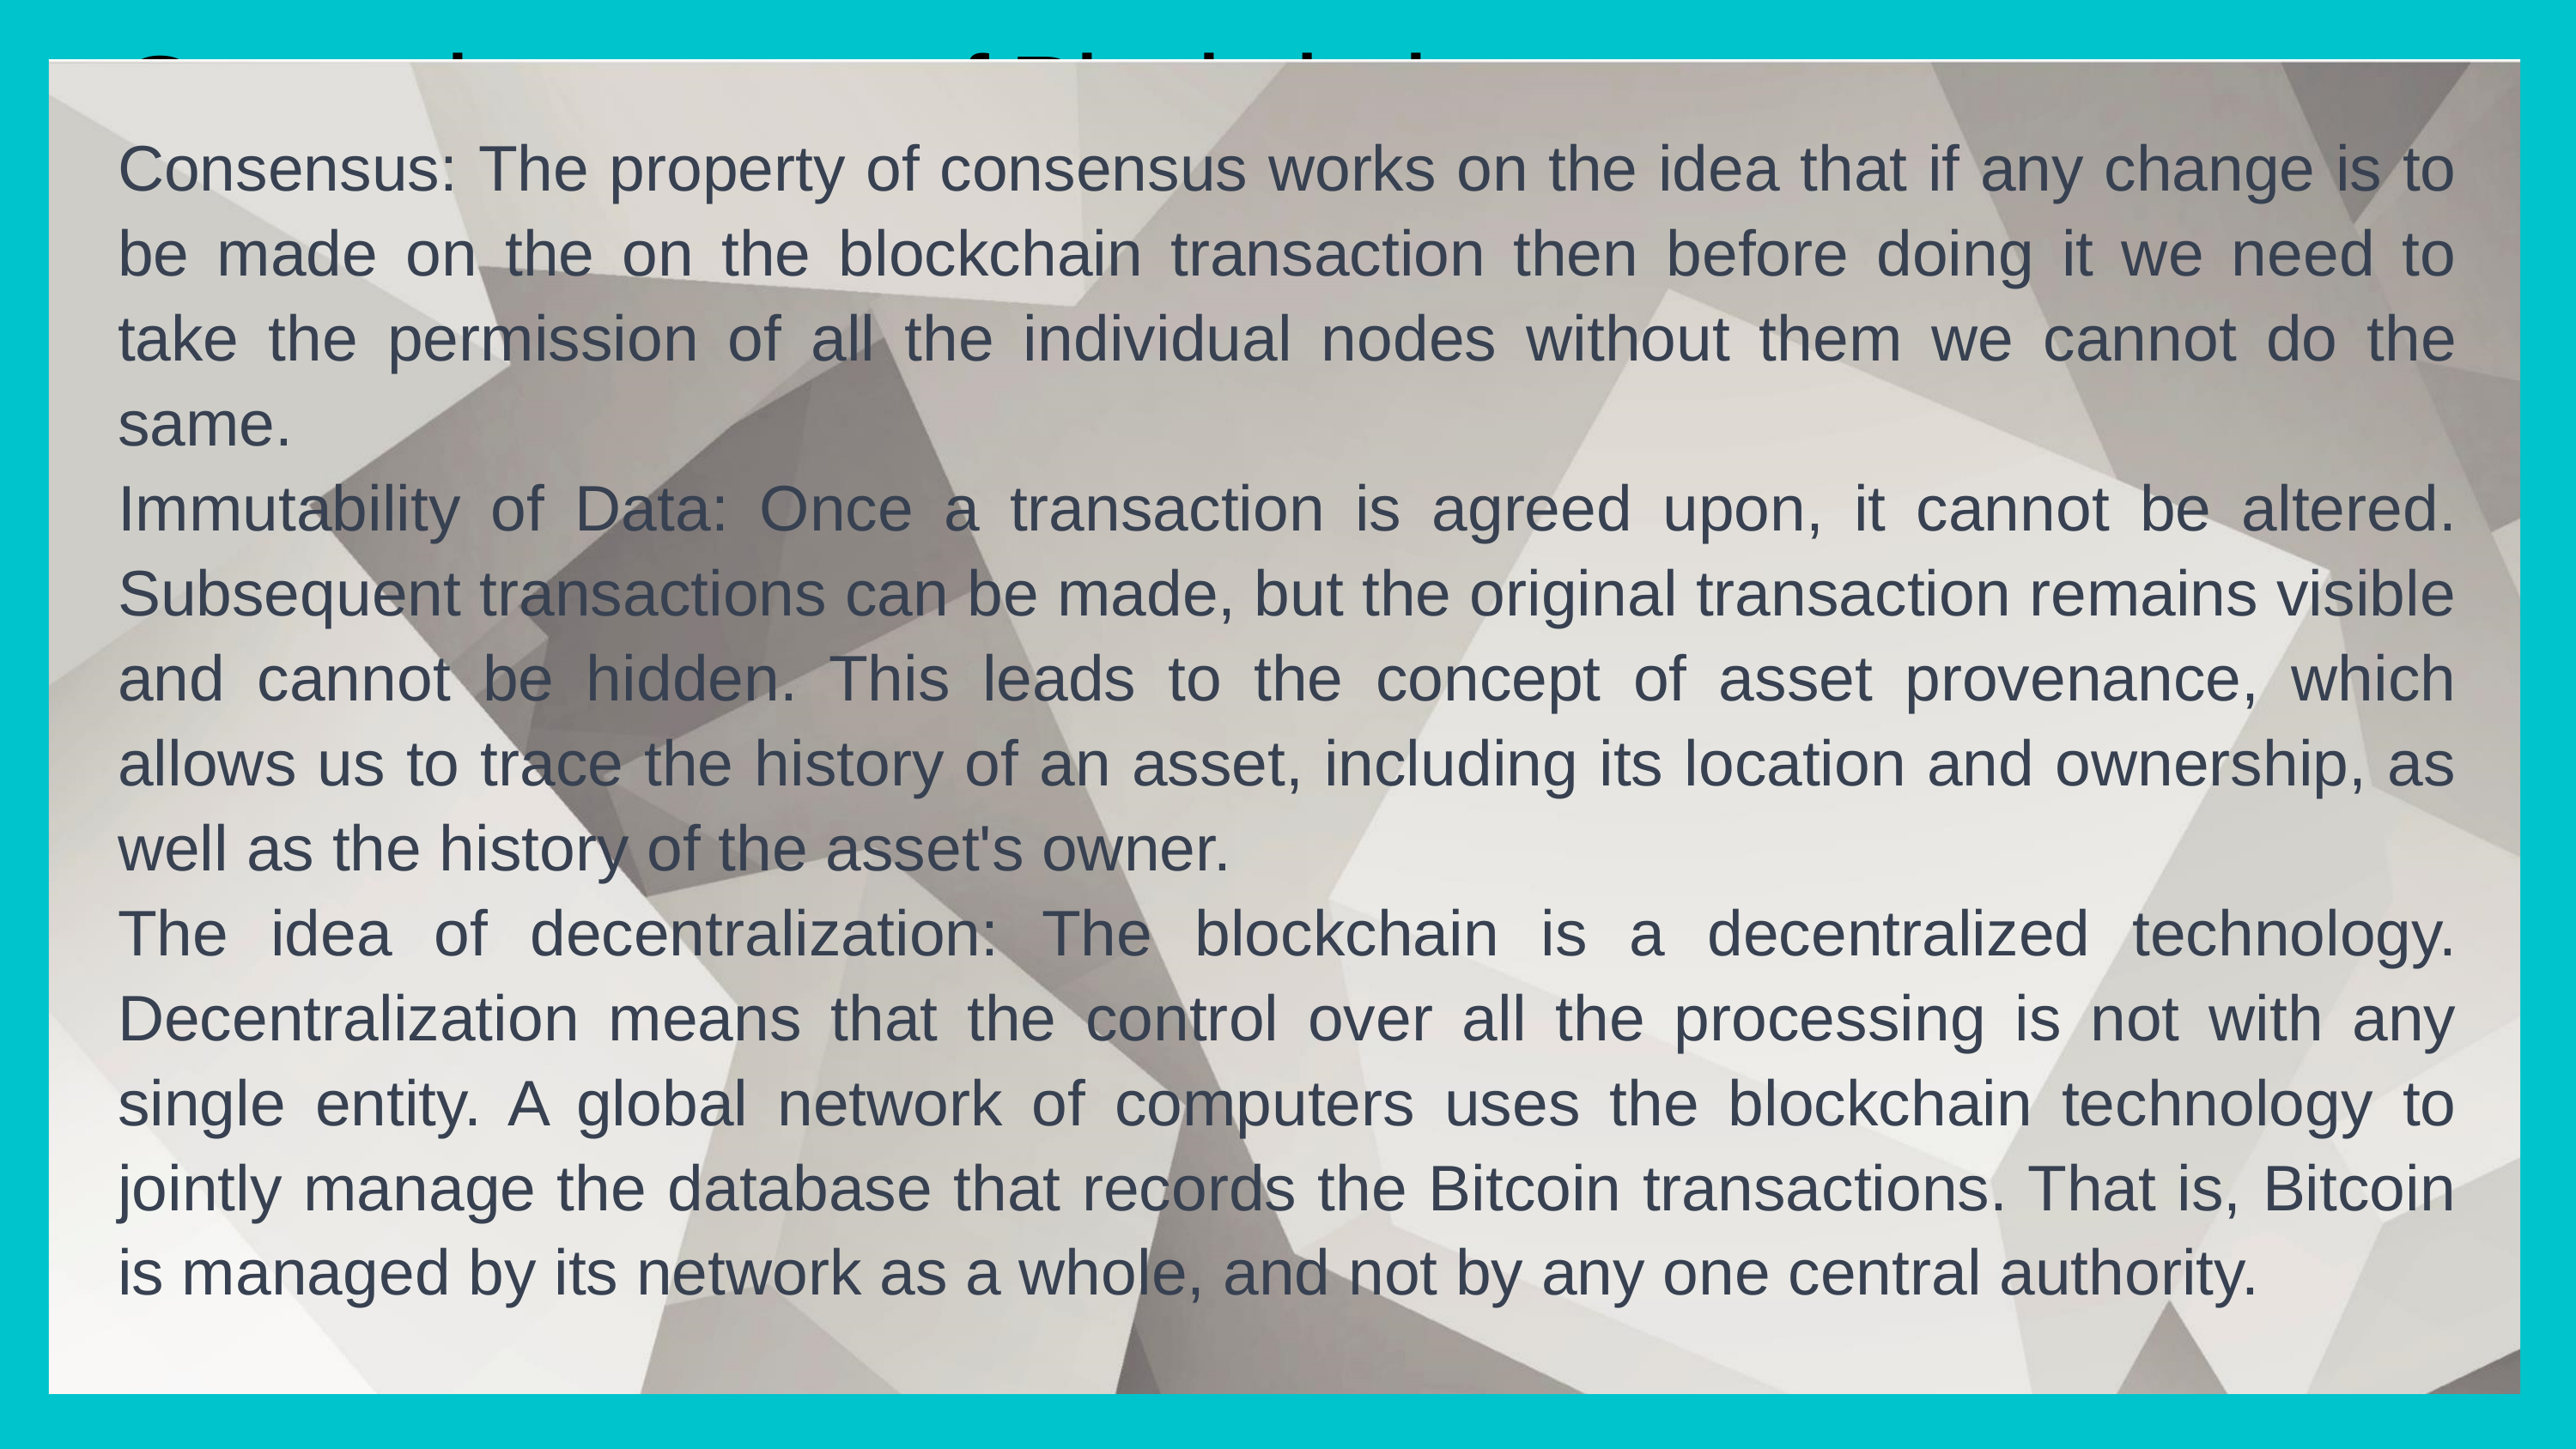

General concepts of Blockchain

Consensus: The property of consensus works on the idea that if any change is to be made on the on the blockchain transaction then before doing it we need to take the permission of all the individual nodes without them we cannot do the same.
Immutability of Data: Once a transaction is agreed upon, it cannot be altered. Subsequent transactions can be made, but the original transaction remains visible and cannot be hidden. This leads to the concept of asset provenance, which allows us to trace the history of an asset, including its location and ownership, as well as the history of the asset's owner.
The idea of decentralization: The blockchain is a decentralized technology. Decentralization means that the control over all the processing is not with any single entity. A global network of computers uses the blockchain technology to jointly manage the database that records the Bitcoin transactions. That is, Bitcoin is managed by its network as a whole, and not by any one central authority.
Bank transactions could be failed sometimes for Technical issues,Account hacked,Transfer limits, High transfer charges etc.
To solve this problem here comes cryptocurrency (Digital or virtual currency) such as bitcoin, litecoin, etherium & so on. There are many unethical transactions occurring around us. To control black money transfer there uses a database tool named blockchain.
Blockchain technology is a viable disruptor for markets including payments, cybersecurity, and healthcare because no data stored there can be changed. So, Block chain can be defined as the collection of records that are linked together in a strongly resistant manner to alter & protect using cryptography.